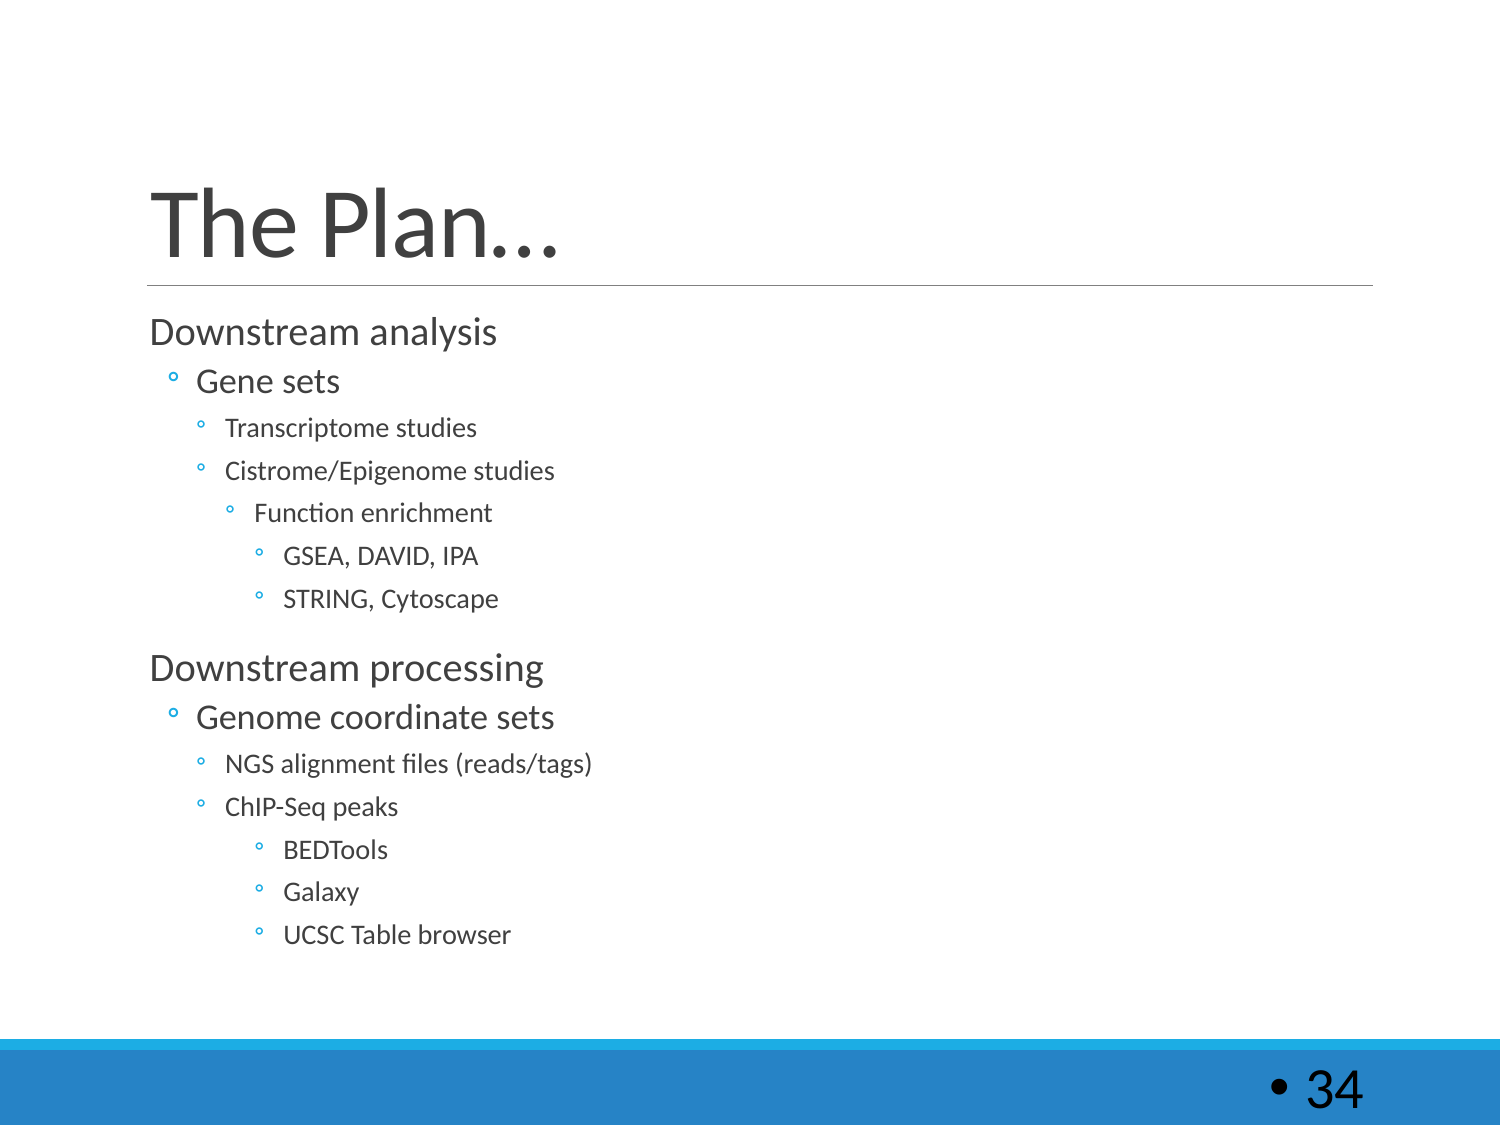

# The Plan…
Downstream analysis
Gene sets
Transcriptome studies
Cistrome/Epigenome studies
Function enrichment
GSEA, DAVID, IPA
STRING, Cytoscape
Downstream processing
Genome coordinate sets
NGS alignment files (reads/tags)
ChIP-Seq peaks
BEDTools
Galaxy
UCSC Table browser

34